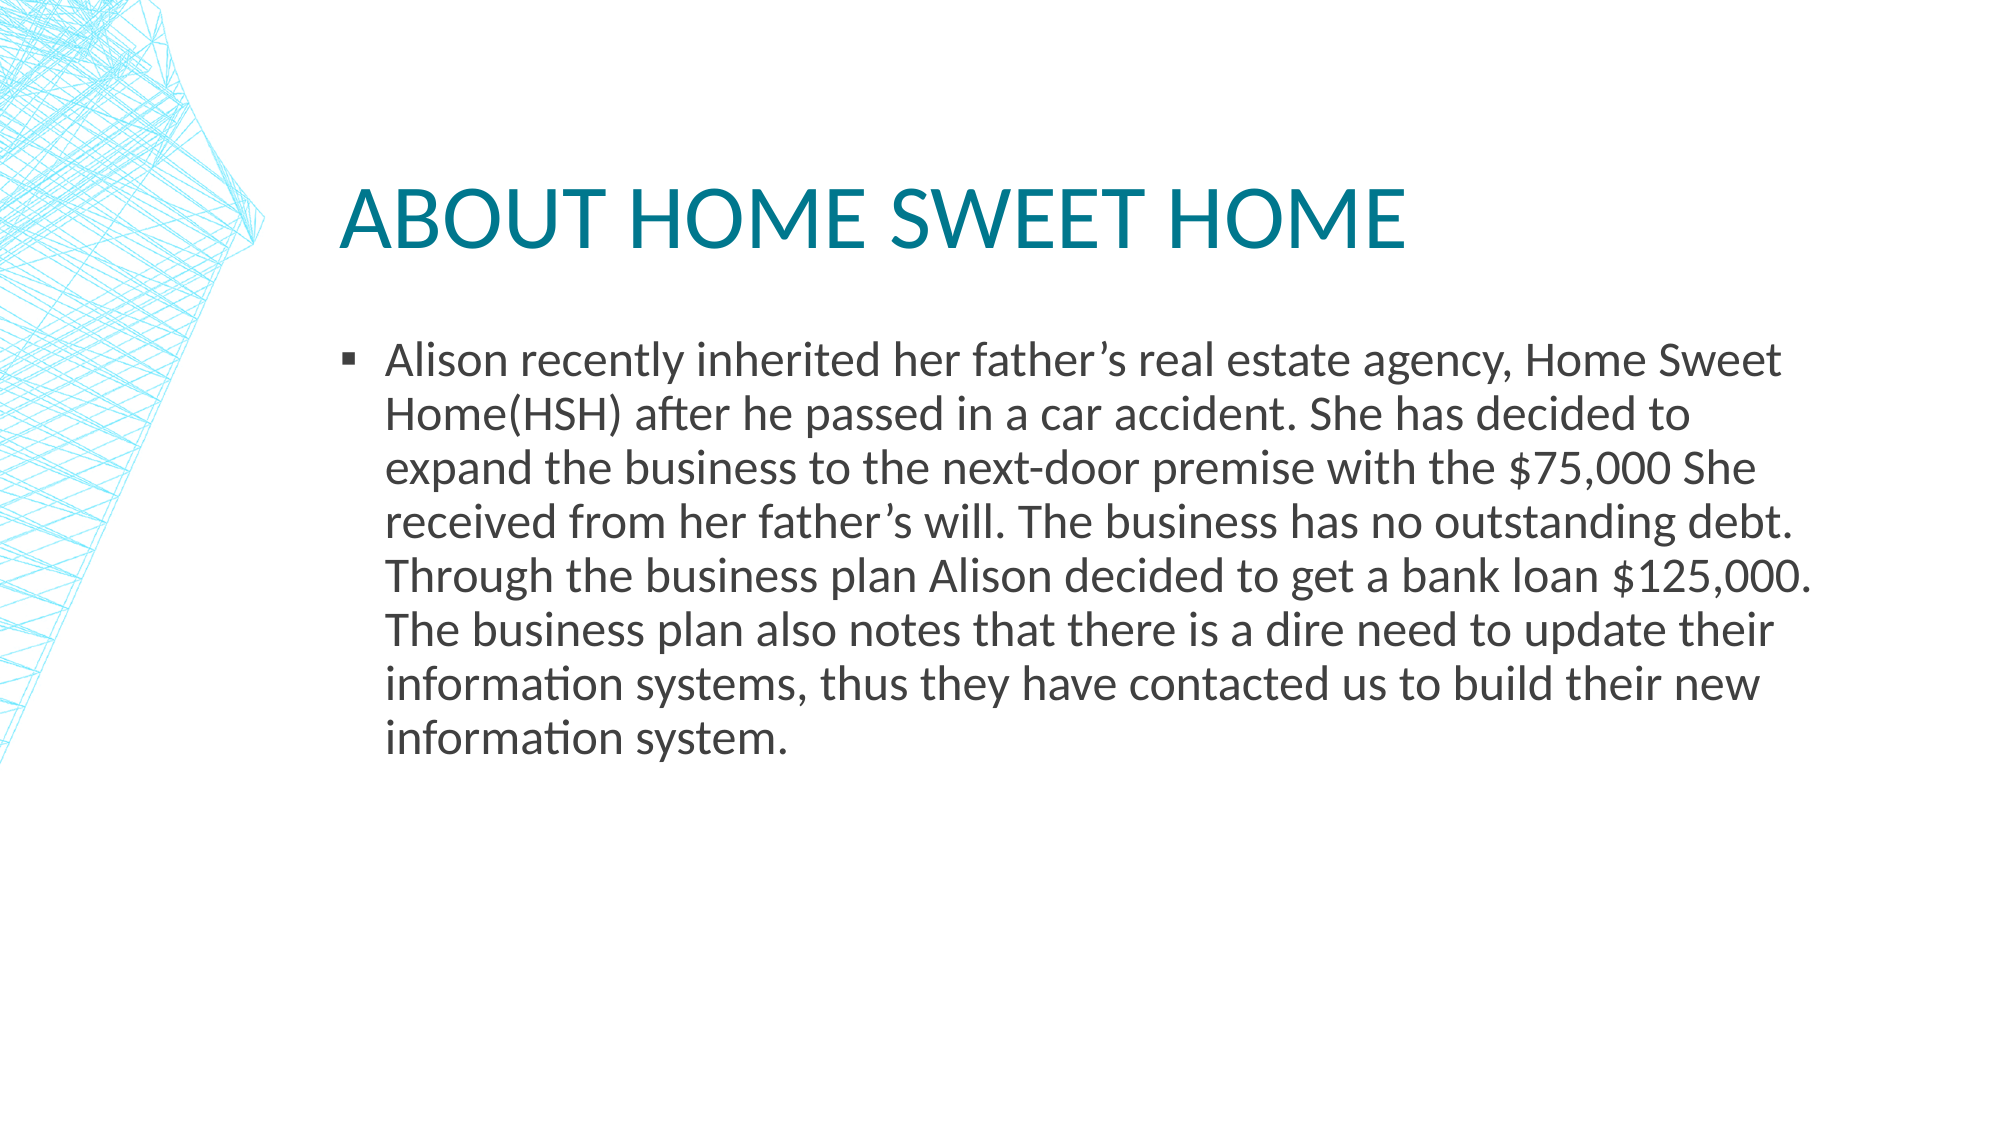

# About Home Sweet Home
Alison recently inherited her father’s real estate agency, Home Sweet Home(HSH) after he passed in a car accident. She has decided to expand the business to the next-door premise with the $75,000 She received from her father’s will. The business has no outstanding debt. Through the business plan Alison decided to get a bank loan $125,000. The business plan also notes that there is a dire need to update their information systems, thus they have contacted us to build their new information system.